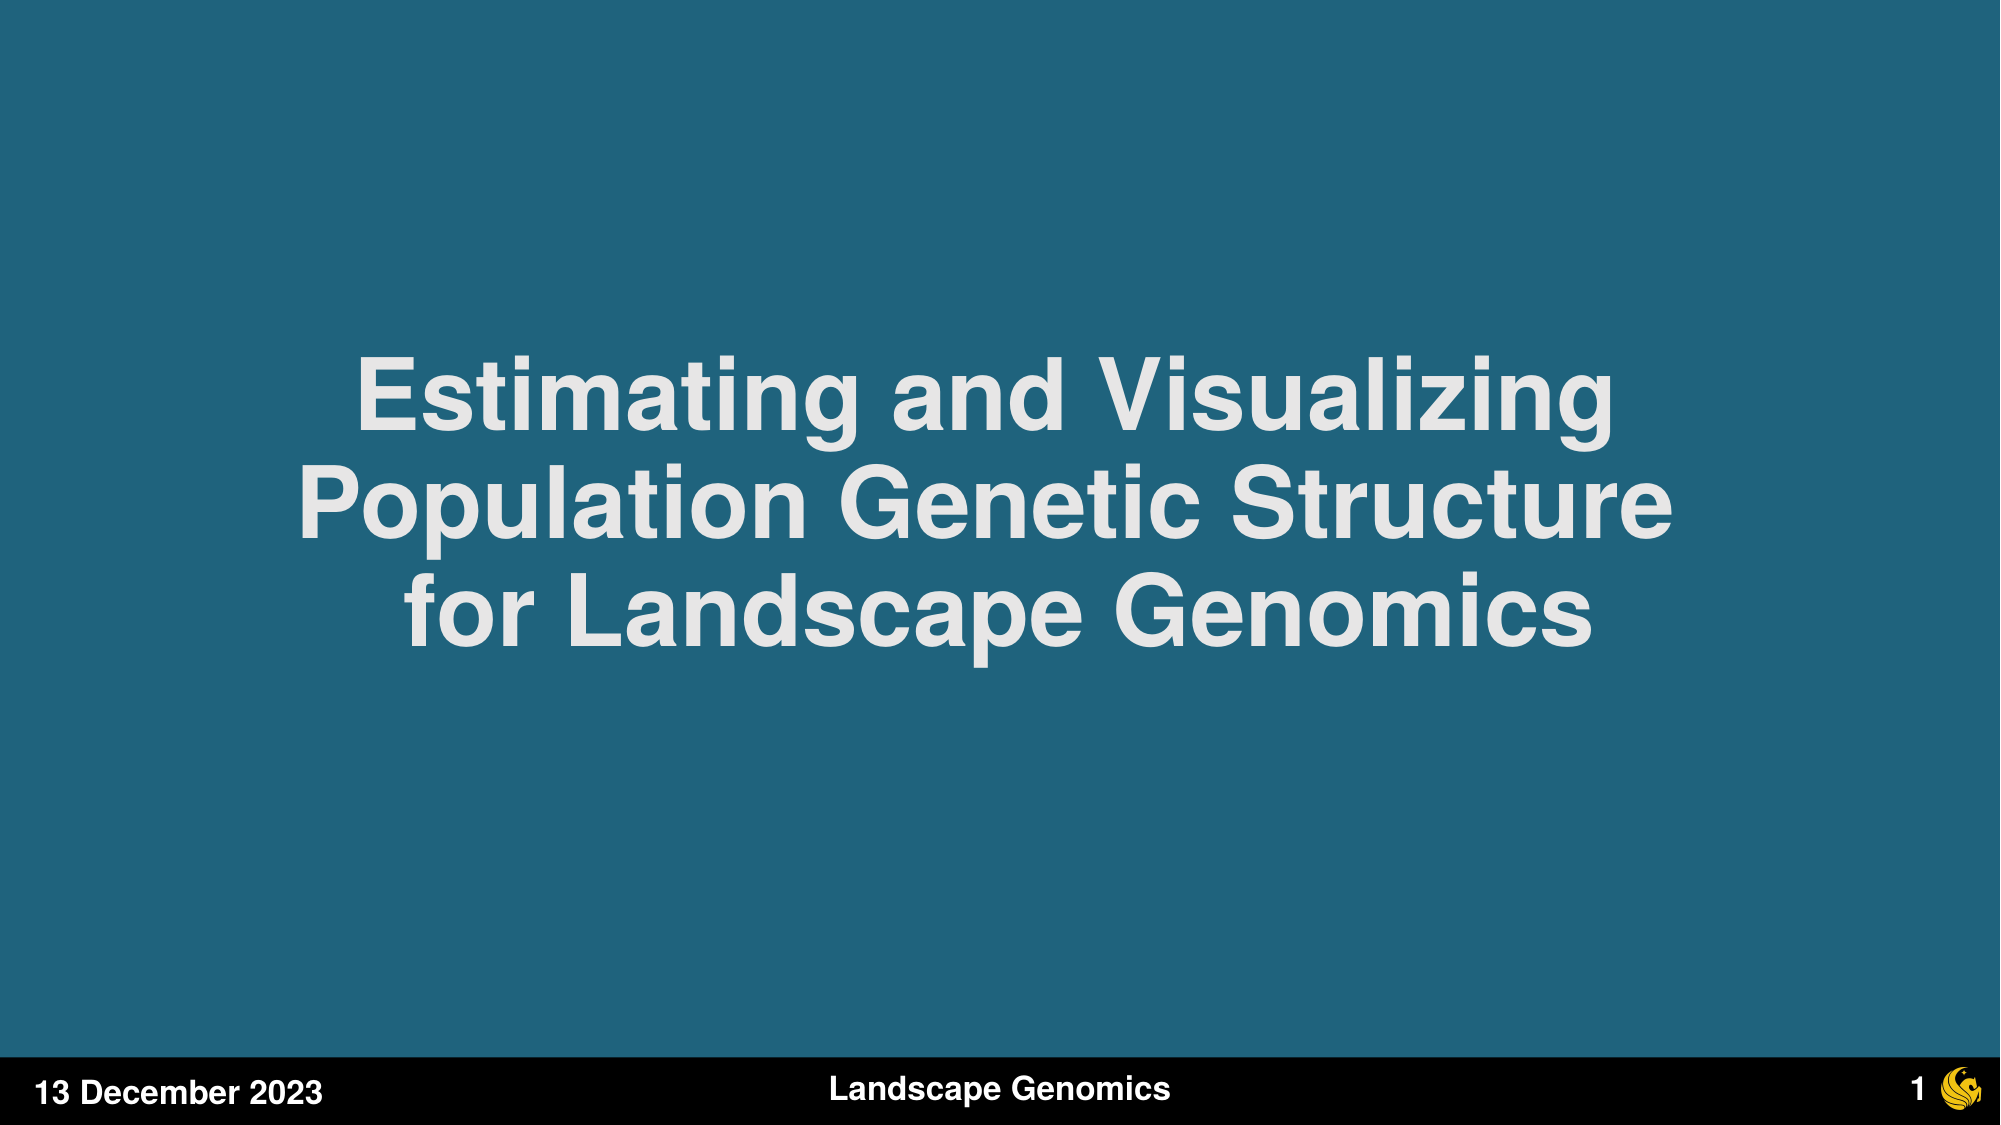

# Estimating and Visualizing Population Genetic Structure for Landscape Genomics
1
13 December 2023
Landscape Genomics